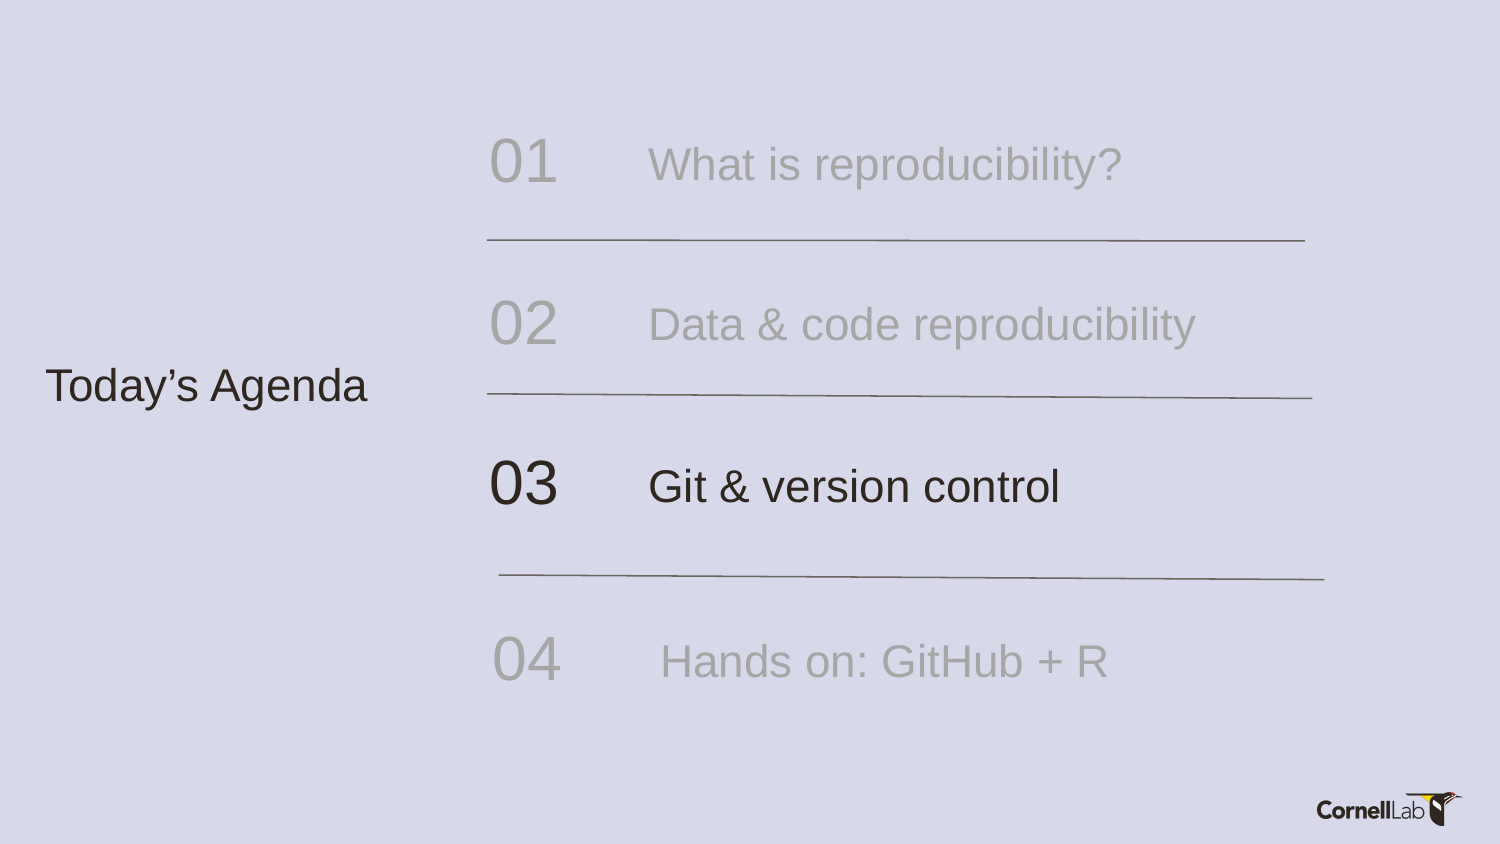

What is reproducibility?
01
Data & code reproducibility
02
Today’s Agenda
03
Git & version control
04
Hands on: GitHub + R